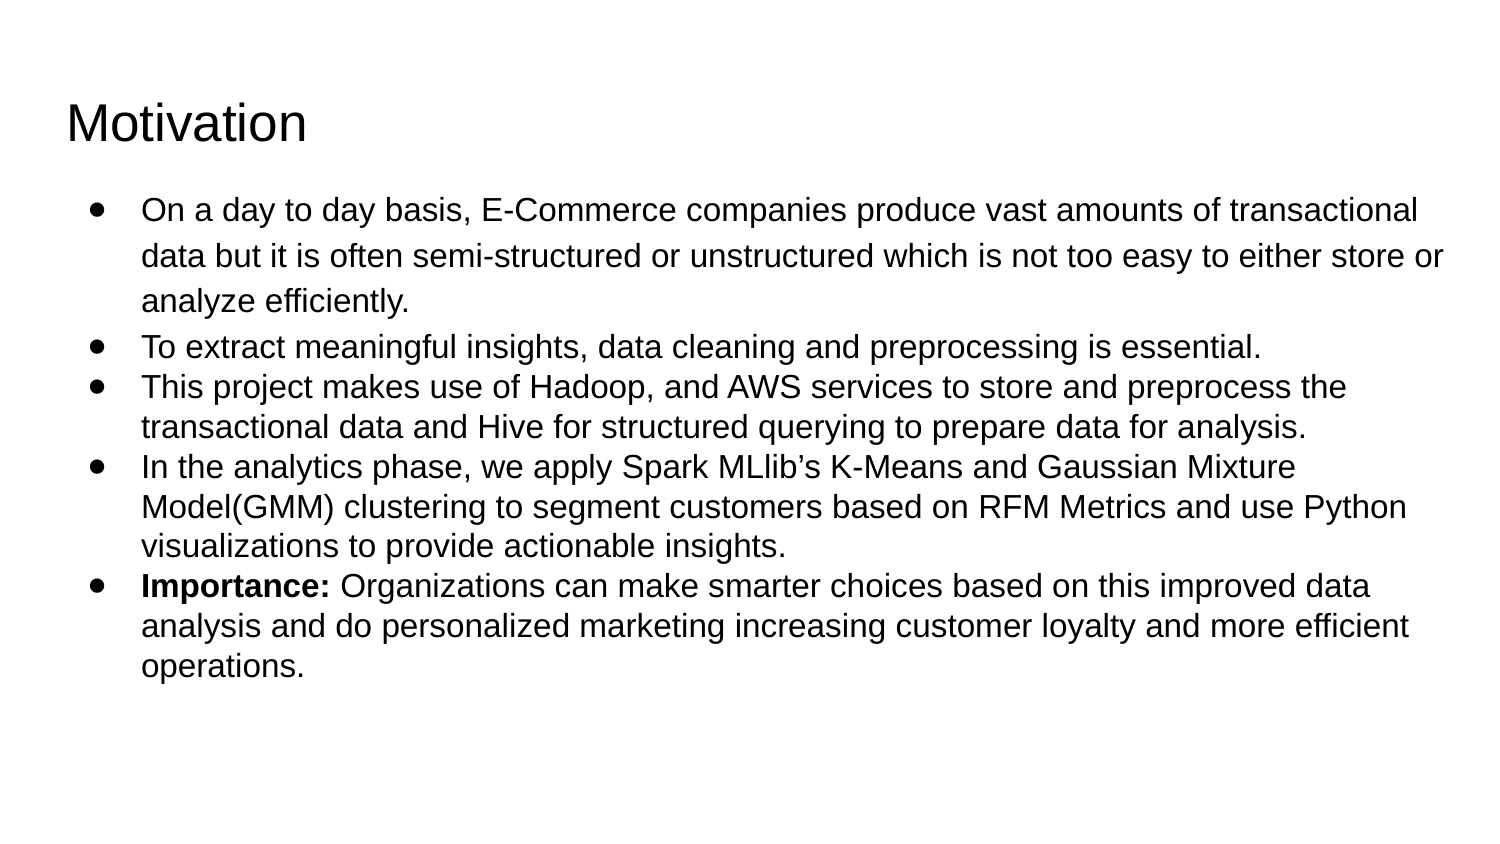

# Motivation
On a day to day basis, E-Commerce companies produce vast amounts of transactional data but it is often semi-structured or unstructured which is not too easy to either store or analyze efficiently.
To extract meaningful insights, data cleaning and preprocessing is essential.
This project makes use of Hadoop, and AWS services to store and preprocess the transactional data and Hive for structured querying to prepare data for analysis.
In the analytics phase, we apply Spark MLlib’s K-Means and Gaussian Mixture Model(GMM) clustering to segment customers based on RFM Metrics and use Python visualizations to provide actionable insights.
Importance: Organizations can make smarter choices based on this improved data analysis and do personalized marketing increasing customer loyalty and more efficient operations.